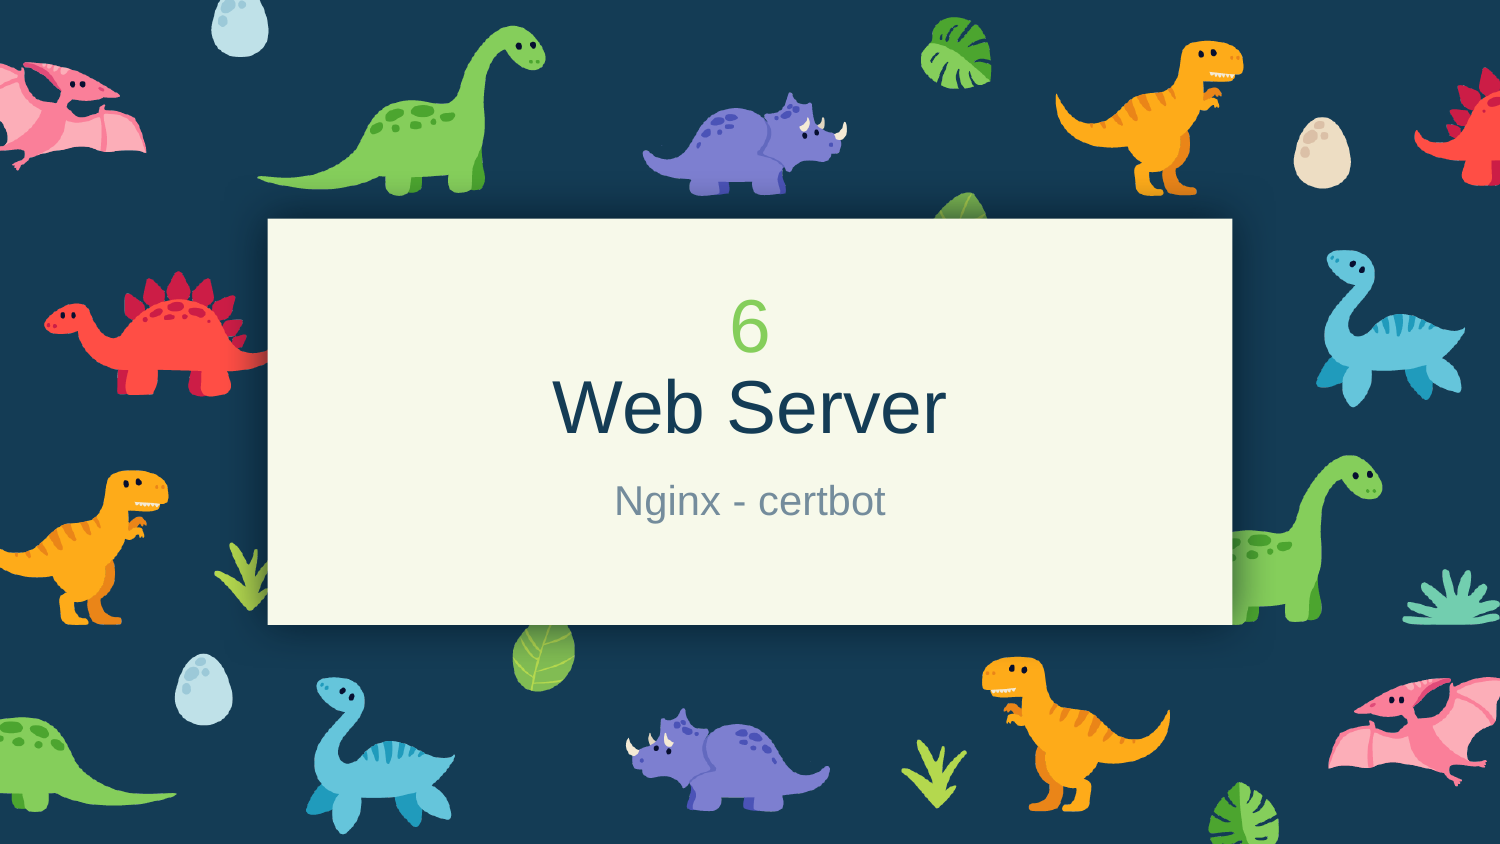

# 6
Web Server
Nginx - certbot